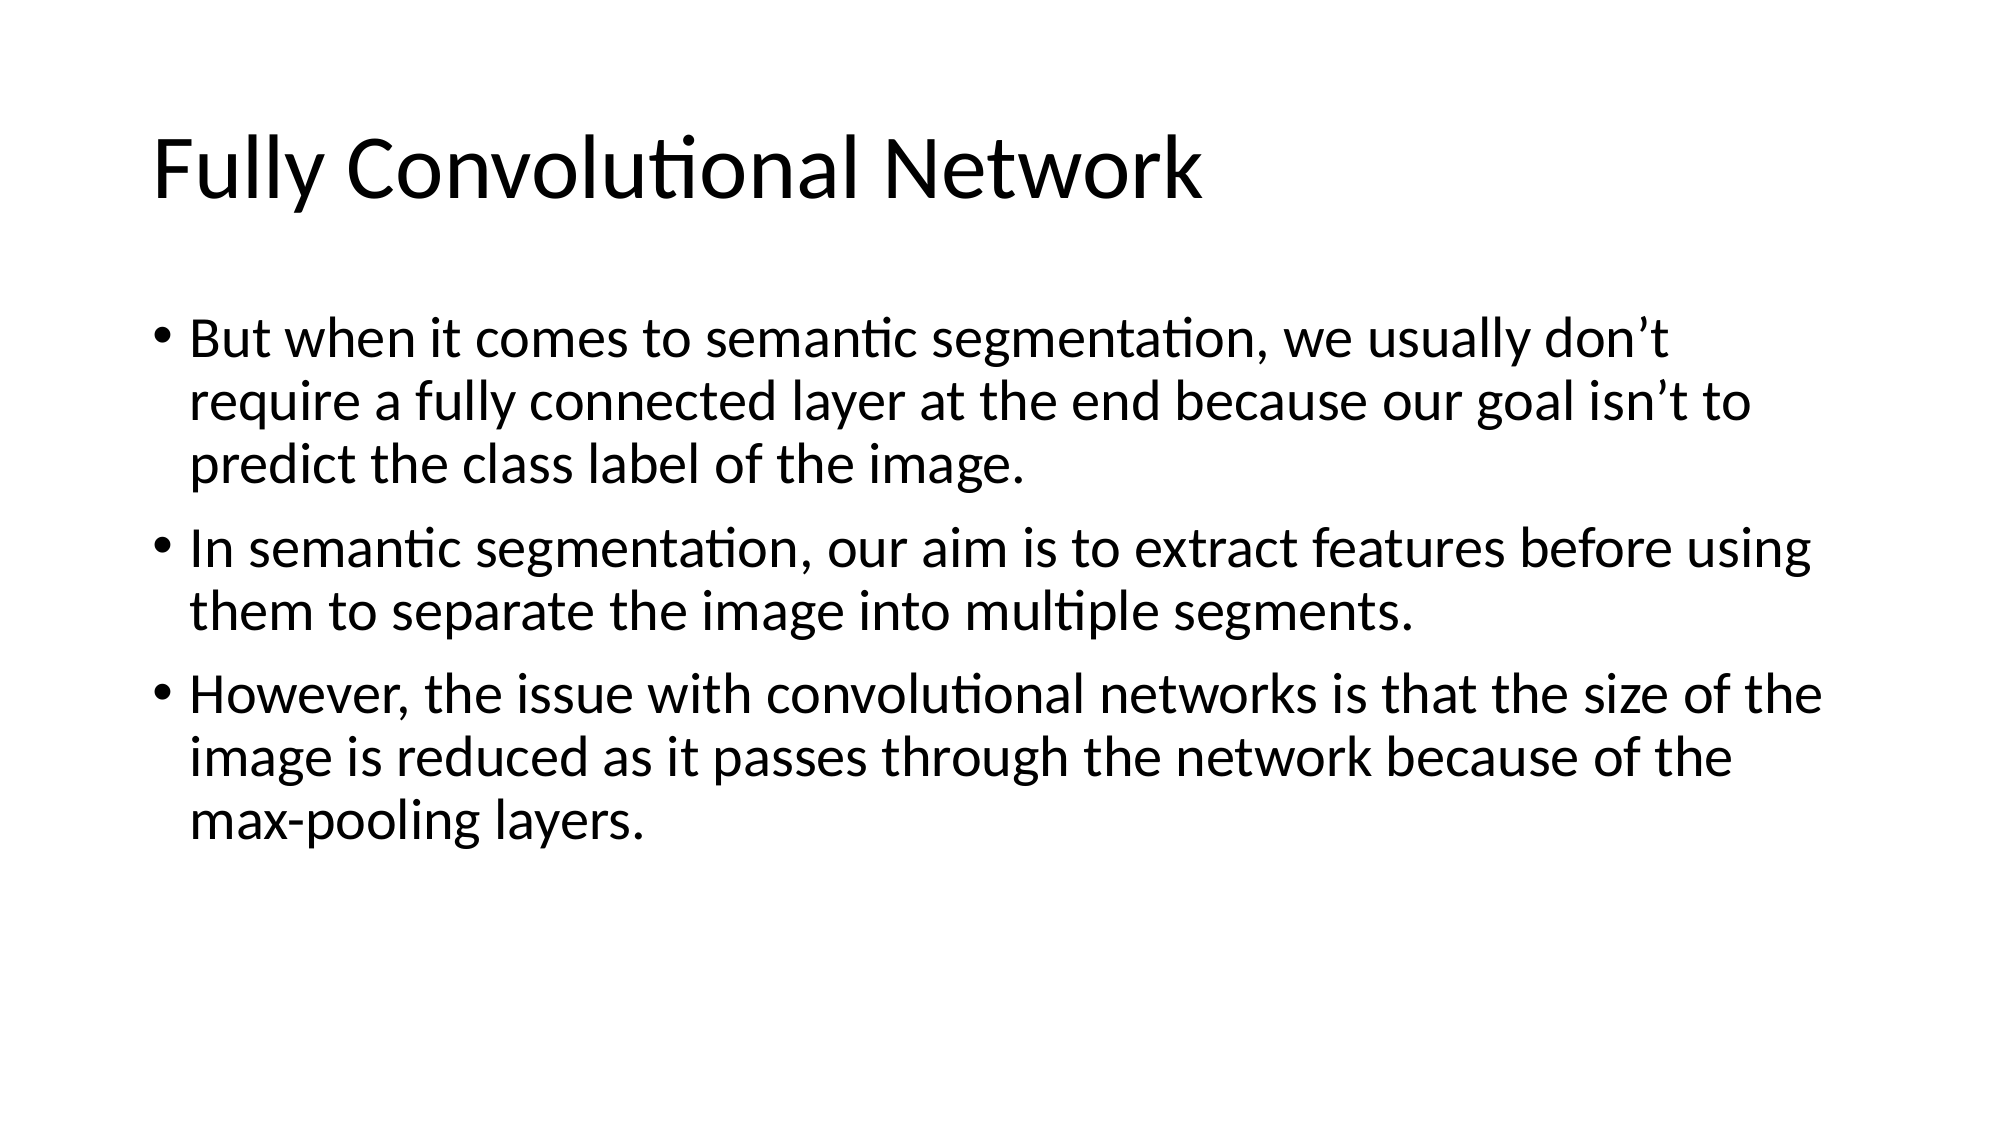

# Fully Convolutional Network
But when it comes to semantic segmentation, we usually don’t require a fully connected layer at the end because our goal isn’t to predict the class label of the image.
In semantic segmentation, our aim is to extract features before using them to separate the image into multiple segments.
However, the issue with convolutional networks is that the size of the image is reduced as it passes through the network because of the max-pooling layers.